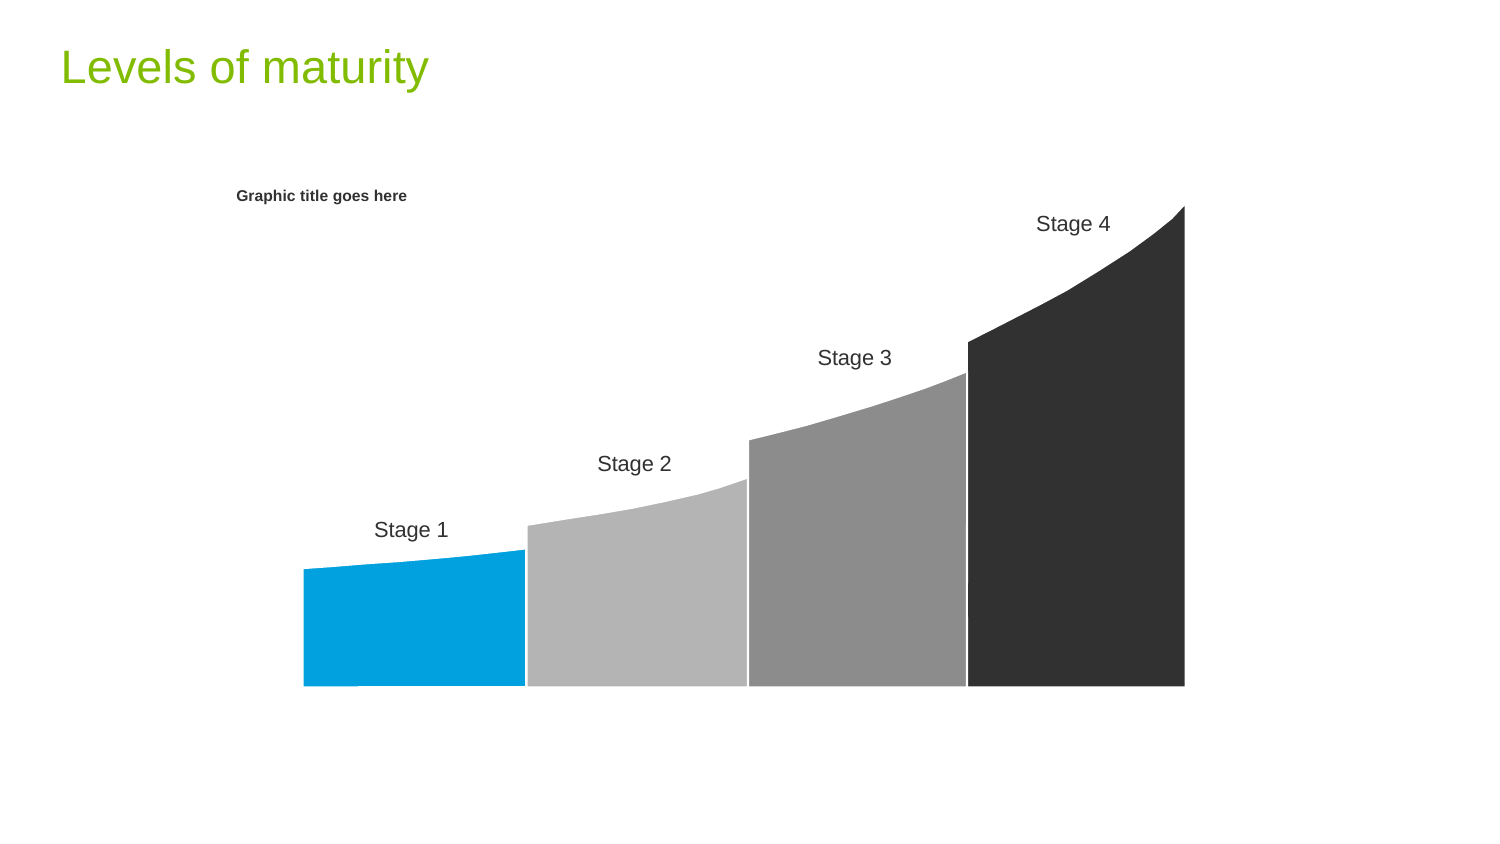

# Levels of maturity
Graphic title goes here

Stage 4
Stage 3

Stage 2

Stage 1